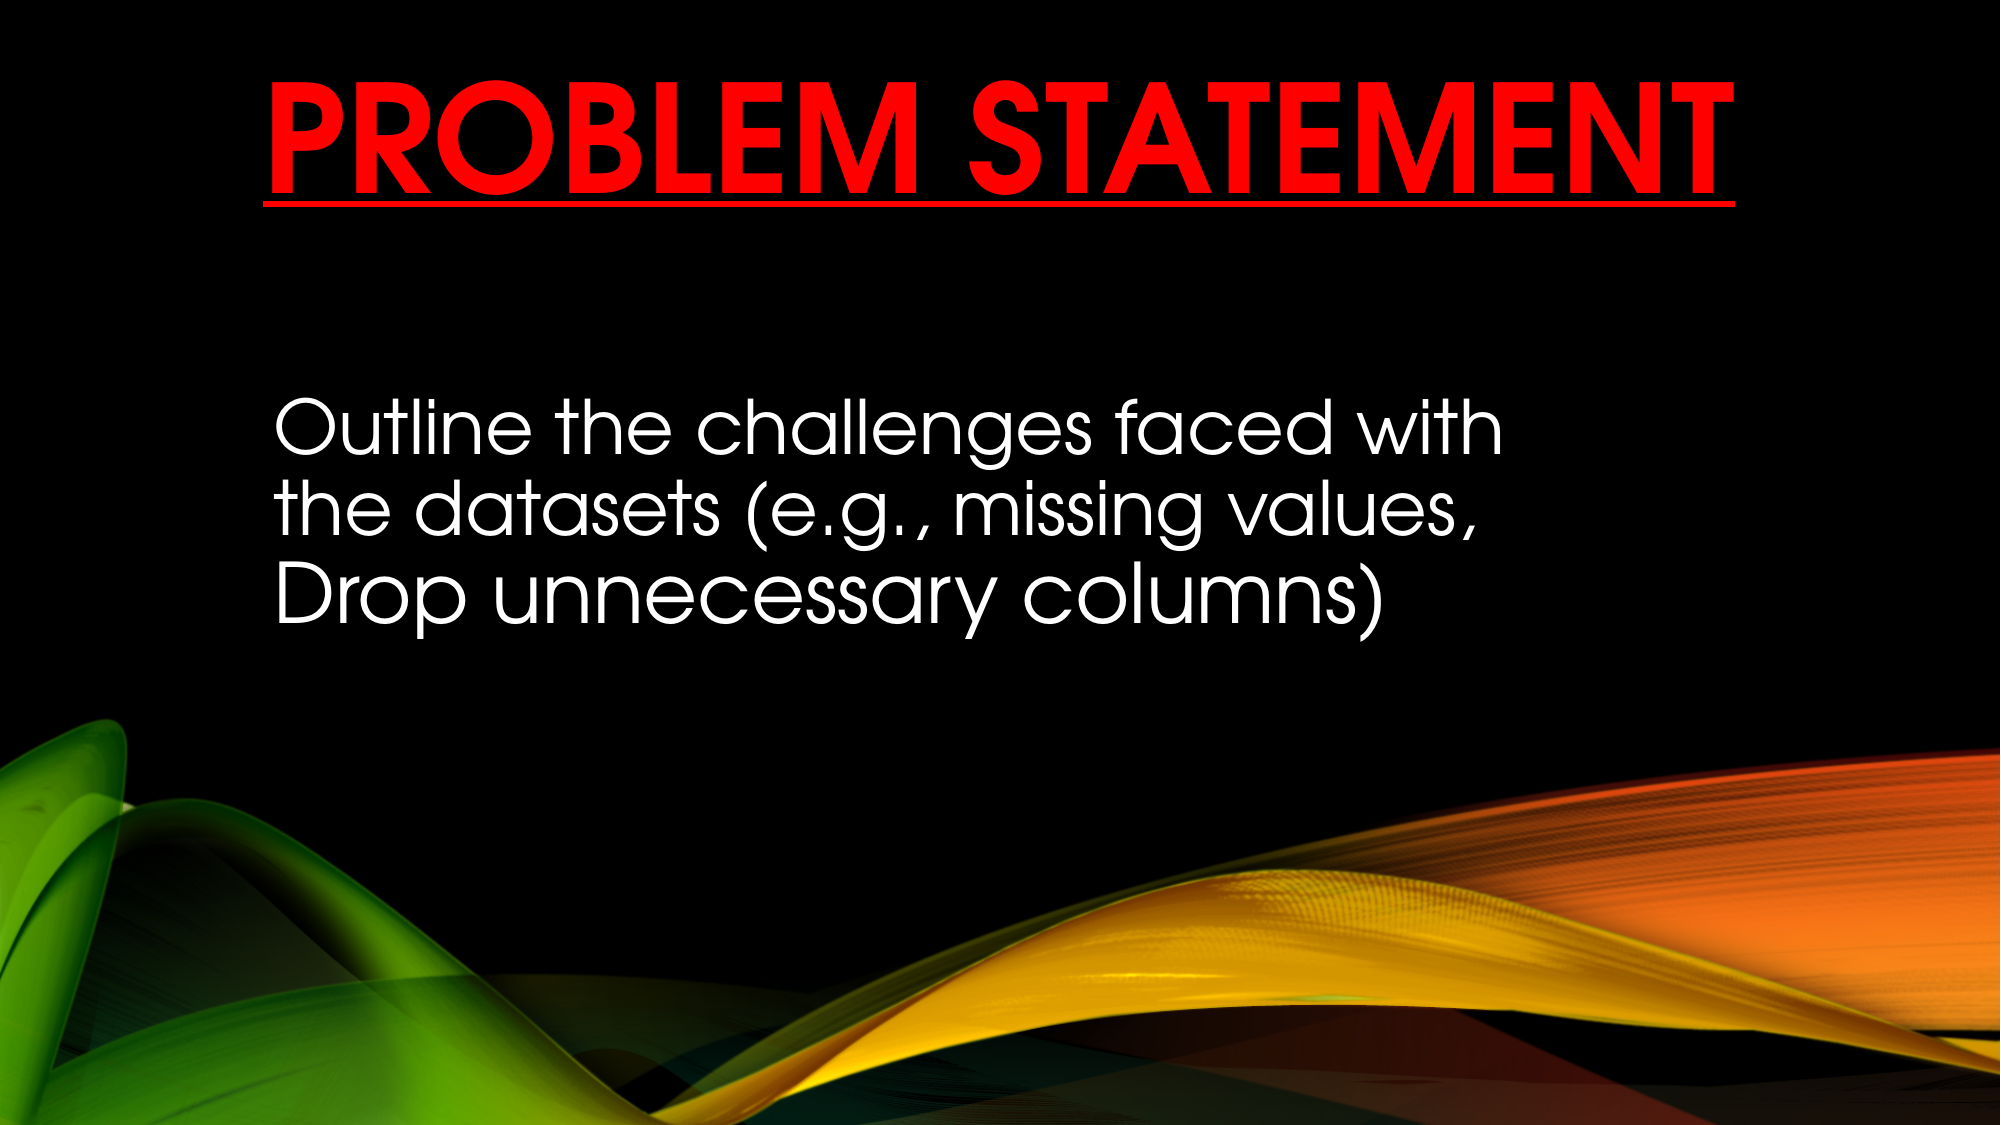

# Problem Statement
Outline the challenges faced with the datasets (e.g., missing values, Drop unnecessary columns)